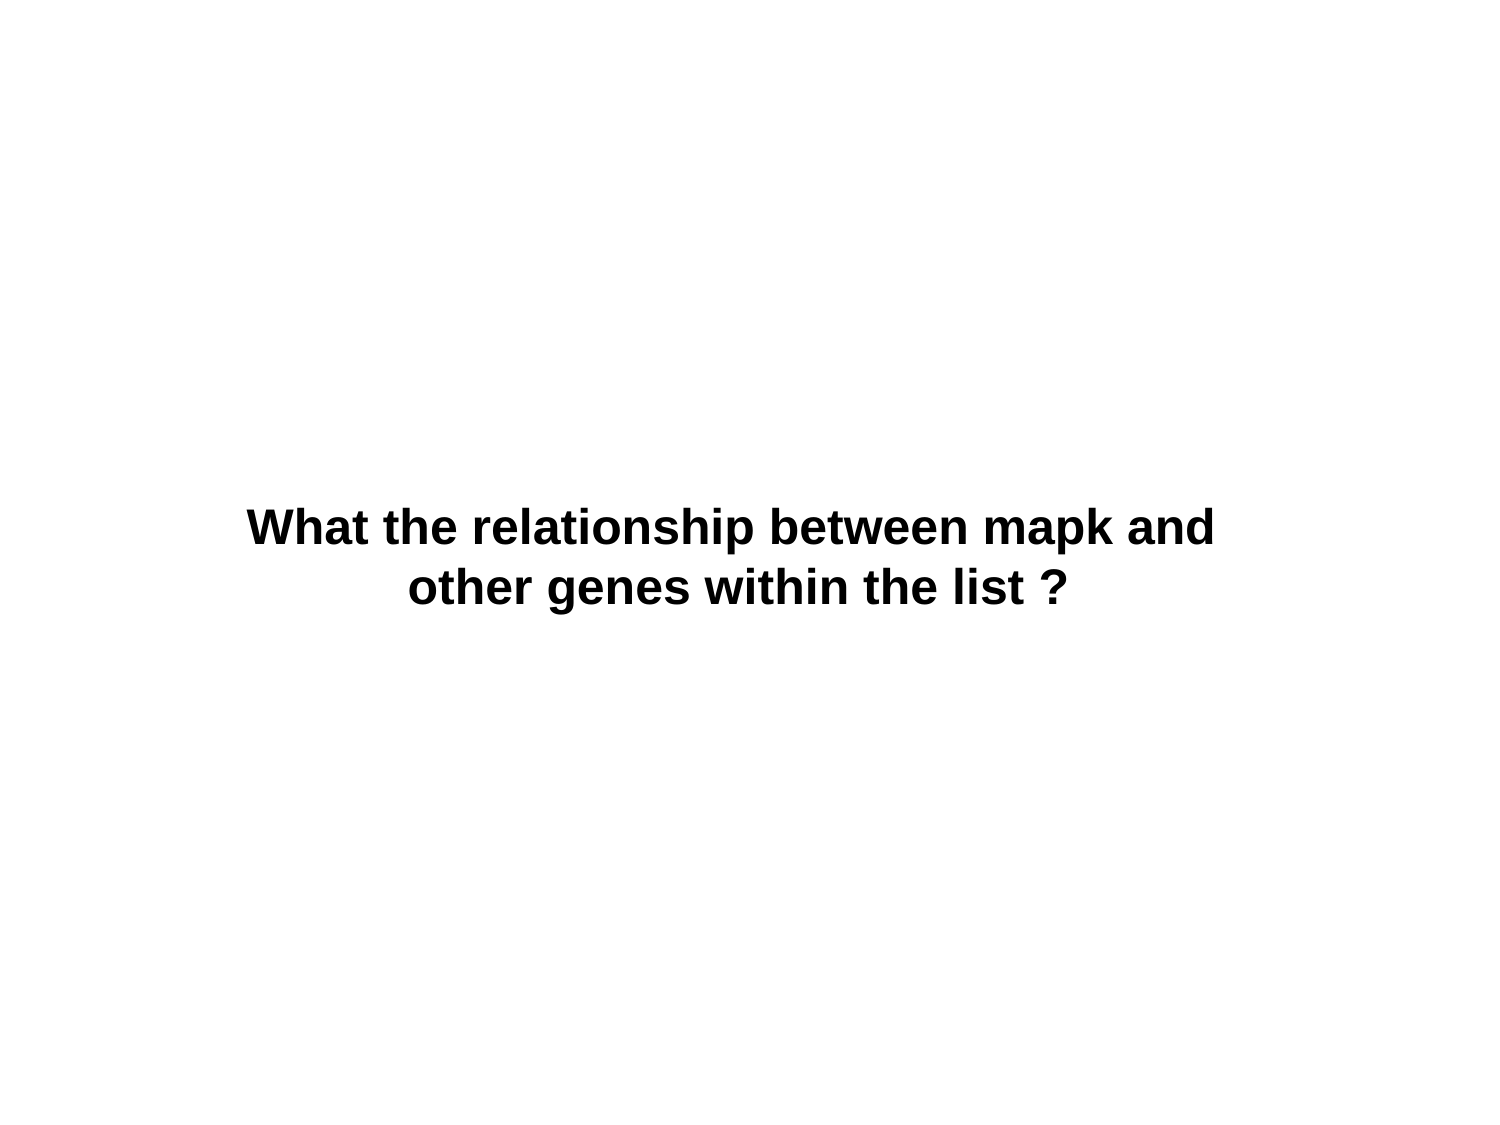

What the relationship between mapk and
other genes within the list ?